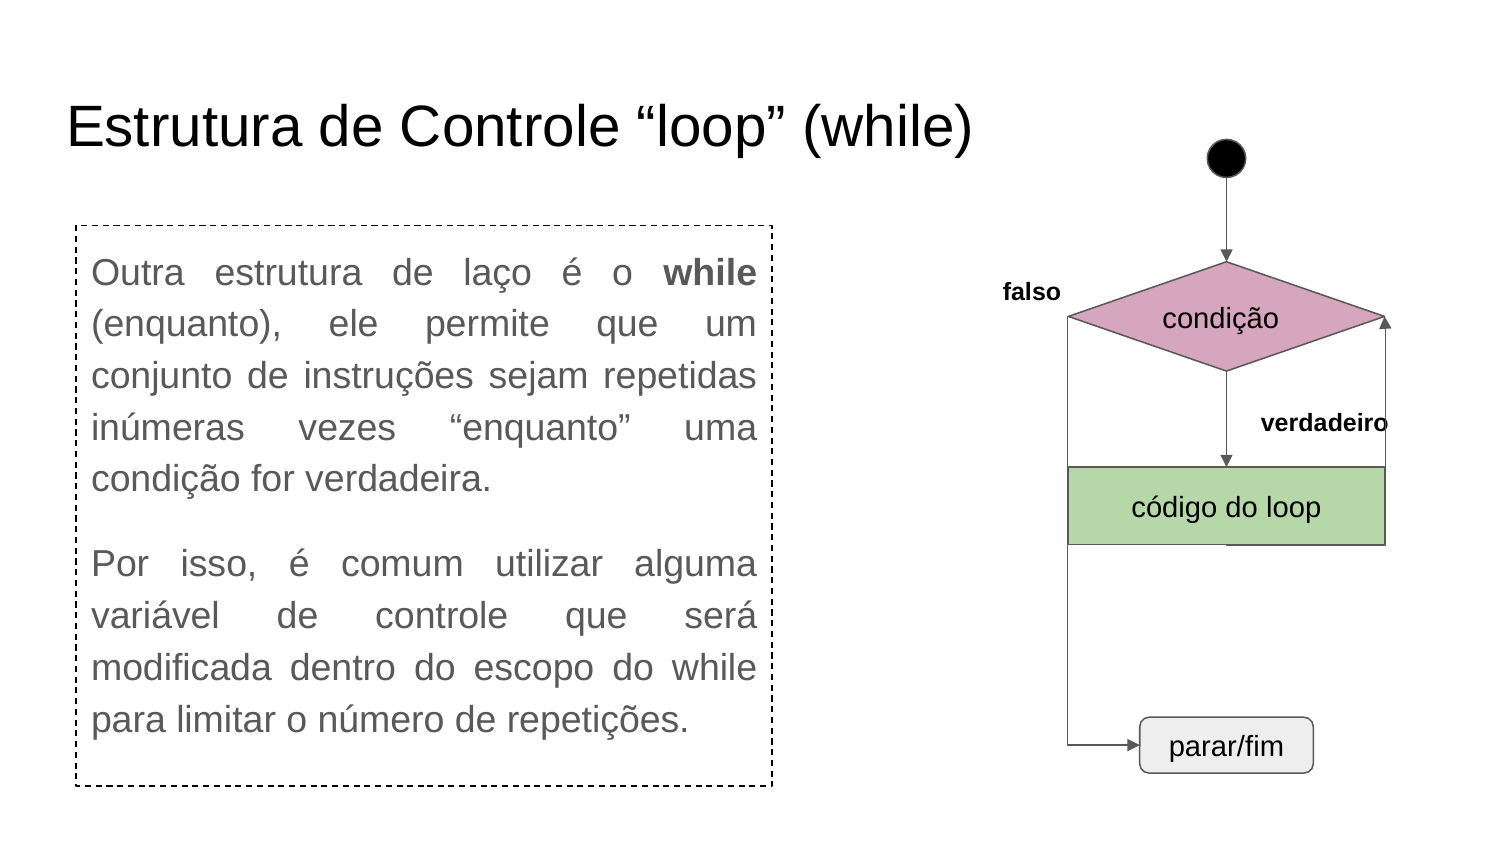

# Estrutura de Controle “loop” (while)

Outra estrutura de laço é o while (enquanto), ele permite que um conjunto de instruções sejam repetidas inúmeras vezes “enquanto” uma condição for verdadeira.
Por isso, é comum utilizar alguma variável de controle que será modificada dentro do escopo do while para limitar o número de repetições.

falso
condição
verdadeiro
código do loop
parar/fim